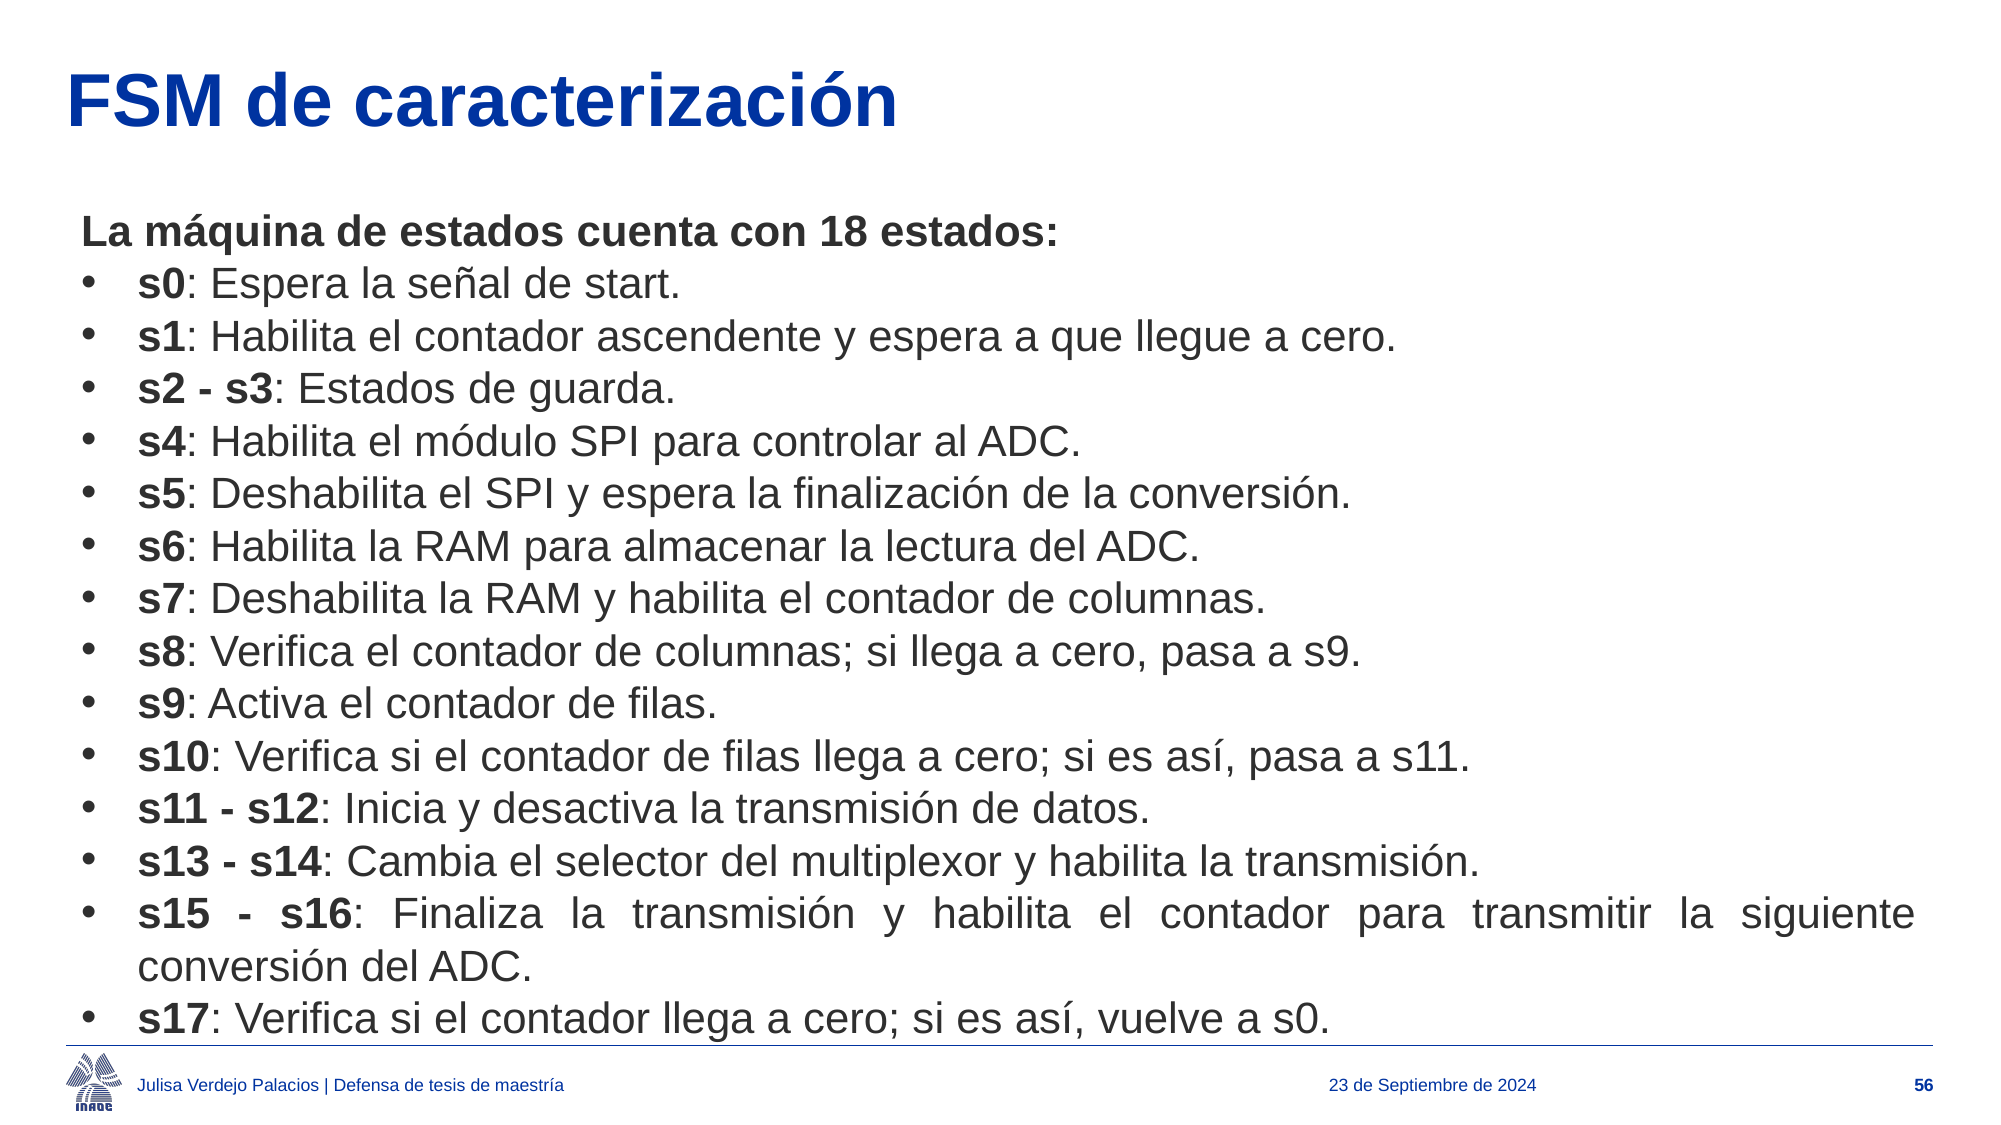

# FSM de caracterización
La máquina de estados cuenta con 18 estados:
s0: Espera la señal de start.
s1: Habilita el contador ascendente y espera a que llegue a cero.
s2 - s3: Estados de guarda.
s4: Habilita el módulo SPI para controlar al ADC.
s5: Deshabilita el SPI y espera la finalización de la conversión.
s6: Habilita la RAM para almacenar la lectura del ADC.
s7: Deshabilita la RAM y habilita el contador de columnas.
s8: Verifica el contador de columnas; si llega a cero, pasa a s9.
s9: Activa el contador de filas.
s10: Verifica si el contador de filas llega a cero; si es así, pasa a s11.
s11 - s12: Inicia y desactiva la transmisión de datos.
s13 - s14: Cambia el selector del multiplexor y habilita la transmisión.
s15 - s16: Finaliza la transmisión y habilita el contador para transmitir la siguiente conversión del ADC.
s17: Verifica si el contador llega a cero; si es así, vuelve a s0.
Julisa Verdejo Palacios | Defensa de tesis de maestría
23 de Septiembre de 2024
56